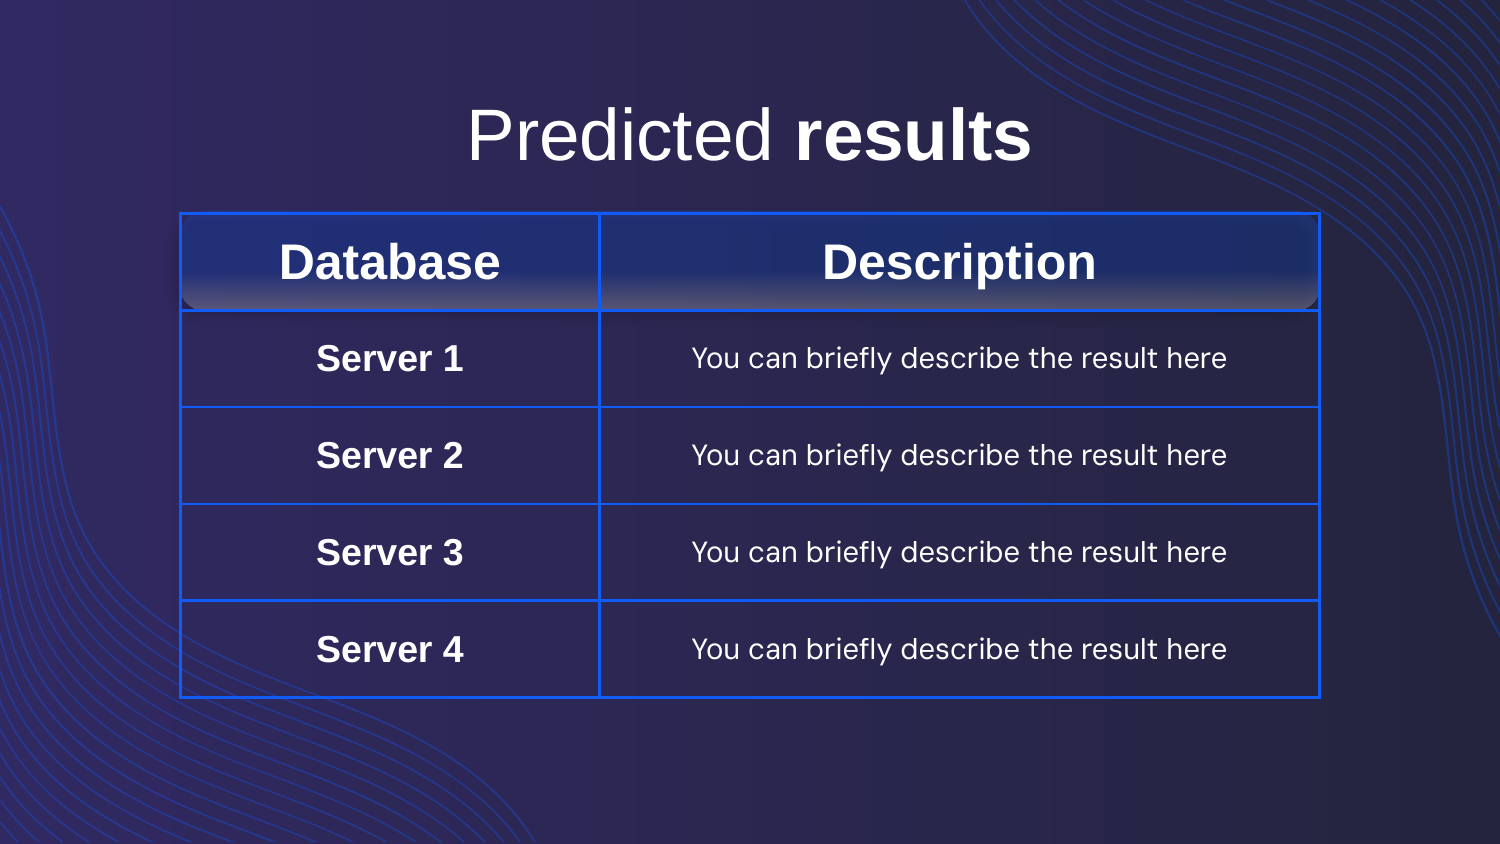

# Predicted results

| Database | Description |
| --- | --- |
| Server 1 | You can briefly describe the result here |
| Server 2 | You can briefly describe the result here |
| Server 3 | You can briefly describe the result here |
| Server 4 | You can briefly describe the result here |